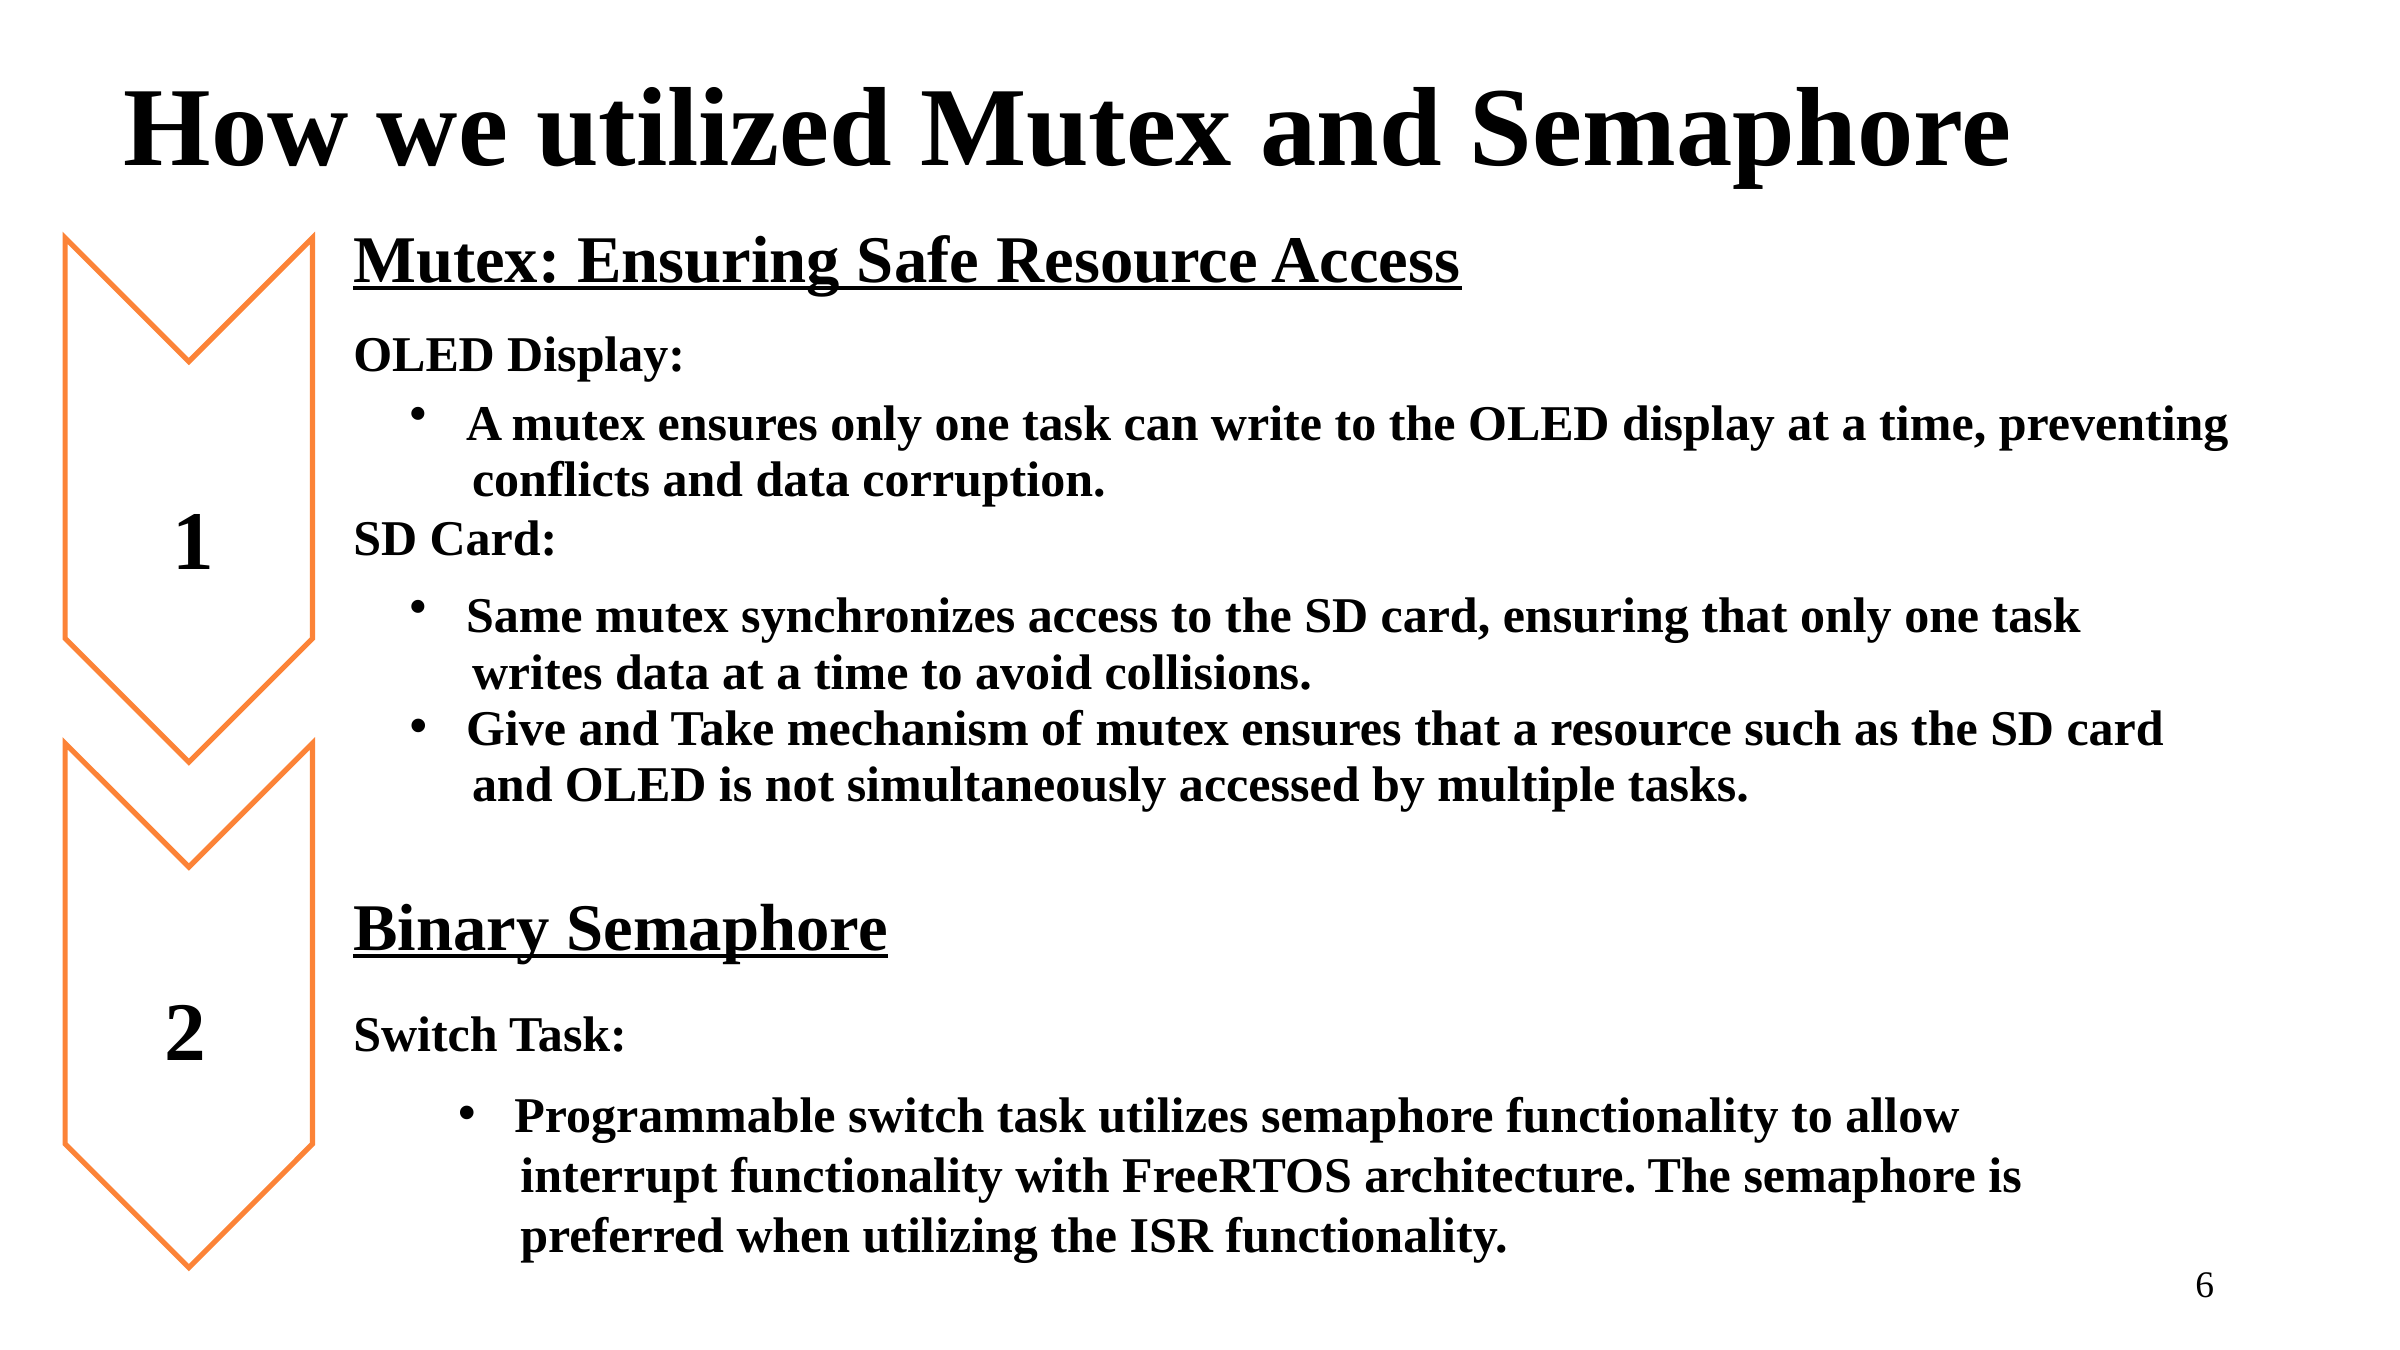

How we utilized Mutex and Semaphore
Mutex: Ensuring Safe Resource Access
OLED Display:

A mutex ensures only one task can write to the OLED display at a time, preventing
     conflicts and data corruption.
1
SD Card:
Same mutex synchronizes access to the SD card, ensuring that only one task
     writes data at a time to avoid collisions.
Give and Take mechanism of mutex ensures that a resource such as the SD card
     and OLED is not simultaneously accessed by multiple tasks.

Binary Semaphore

2
Switch Task:
Programmable switch task utilizes semaphore functionality to allow
     interrupt functionality with FreeRTOS architecture. The semaphore is
     preferred when utilizing the ISR functionality.

6